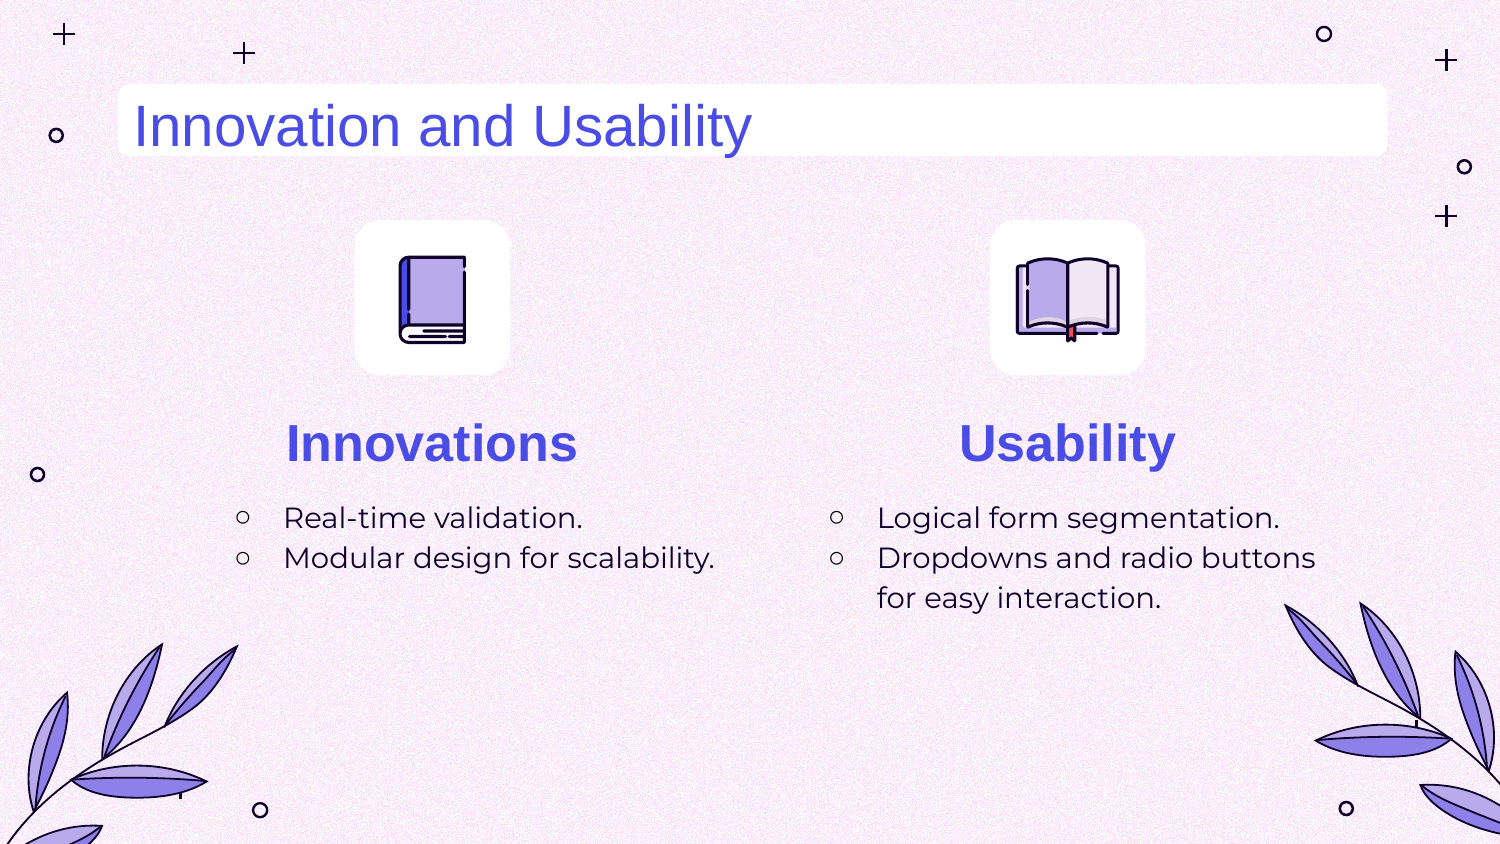

# Innovation and Usability

Innovations
Usability
Real-time validation.
Modular design for scalability.

Logical form segmentation.
Dropdowns and radio buttons for easy interaction.